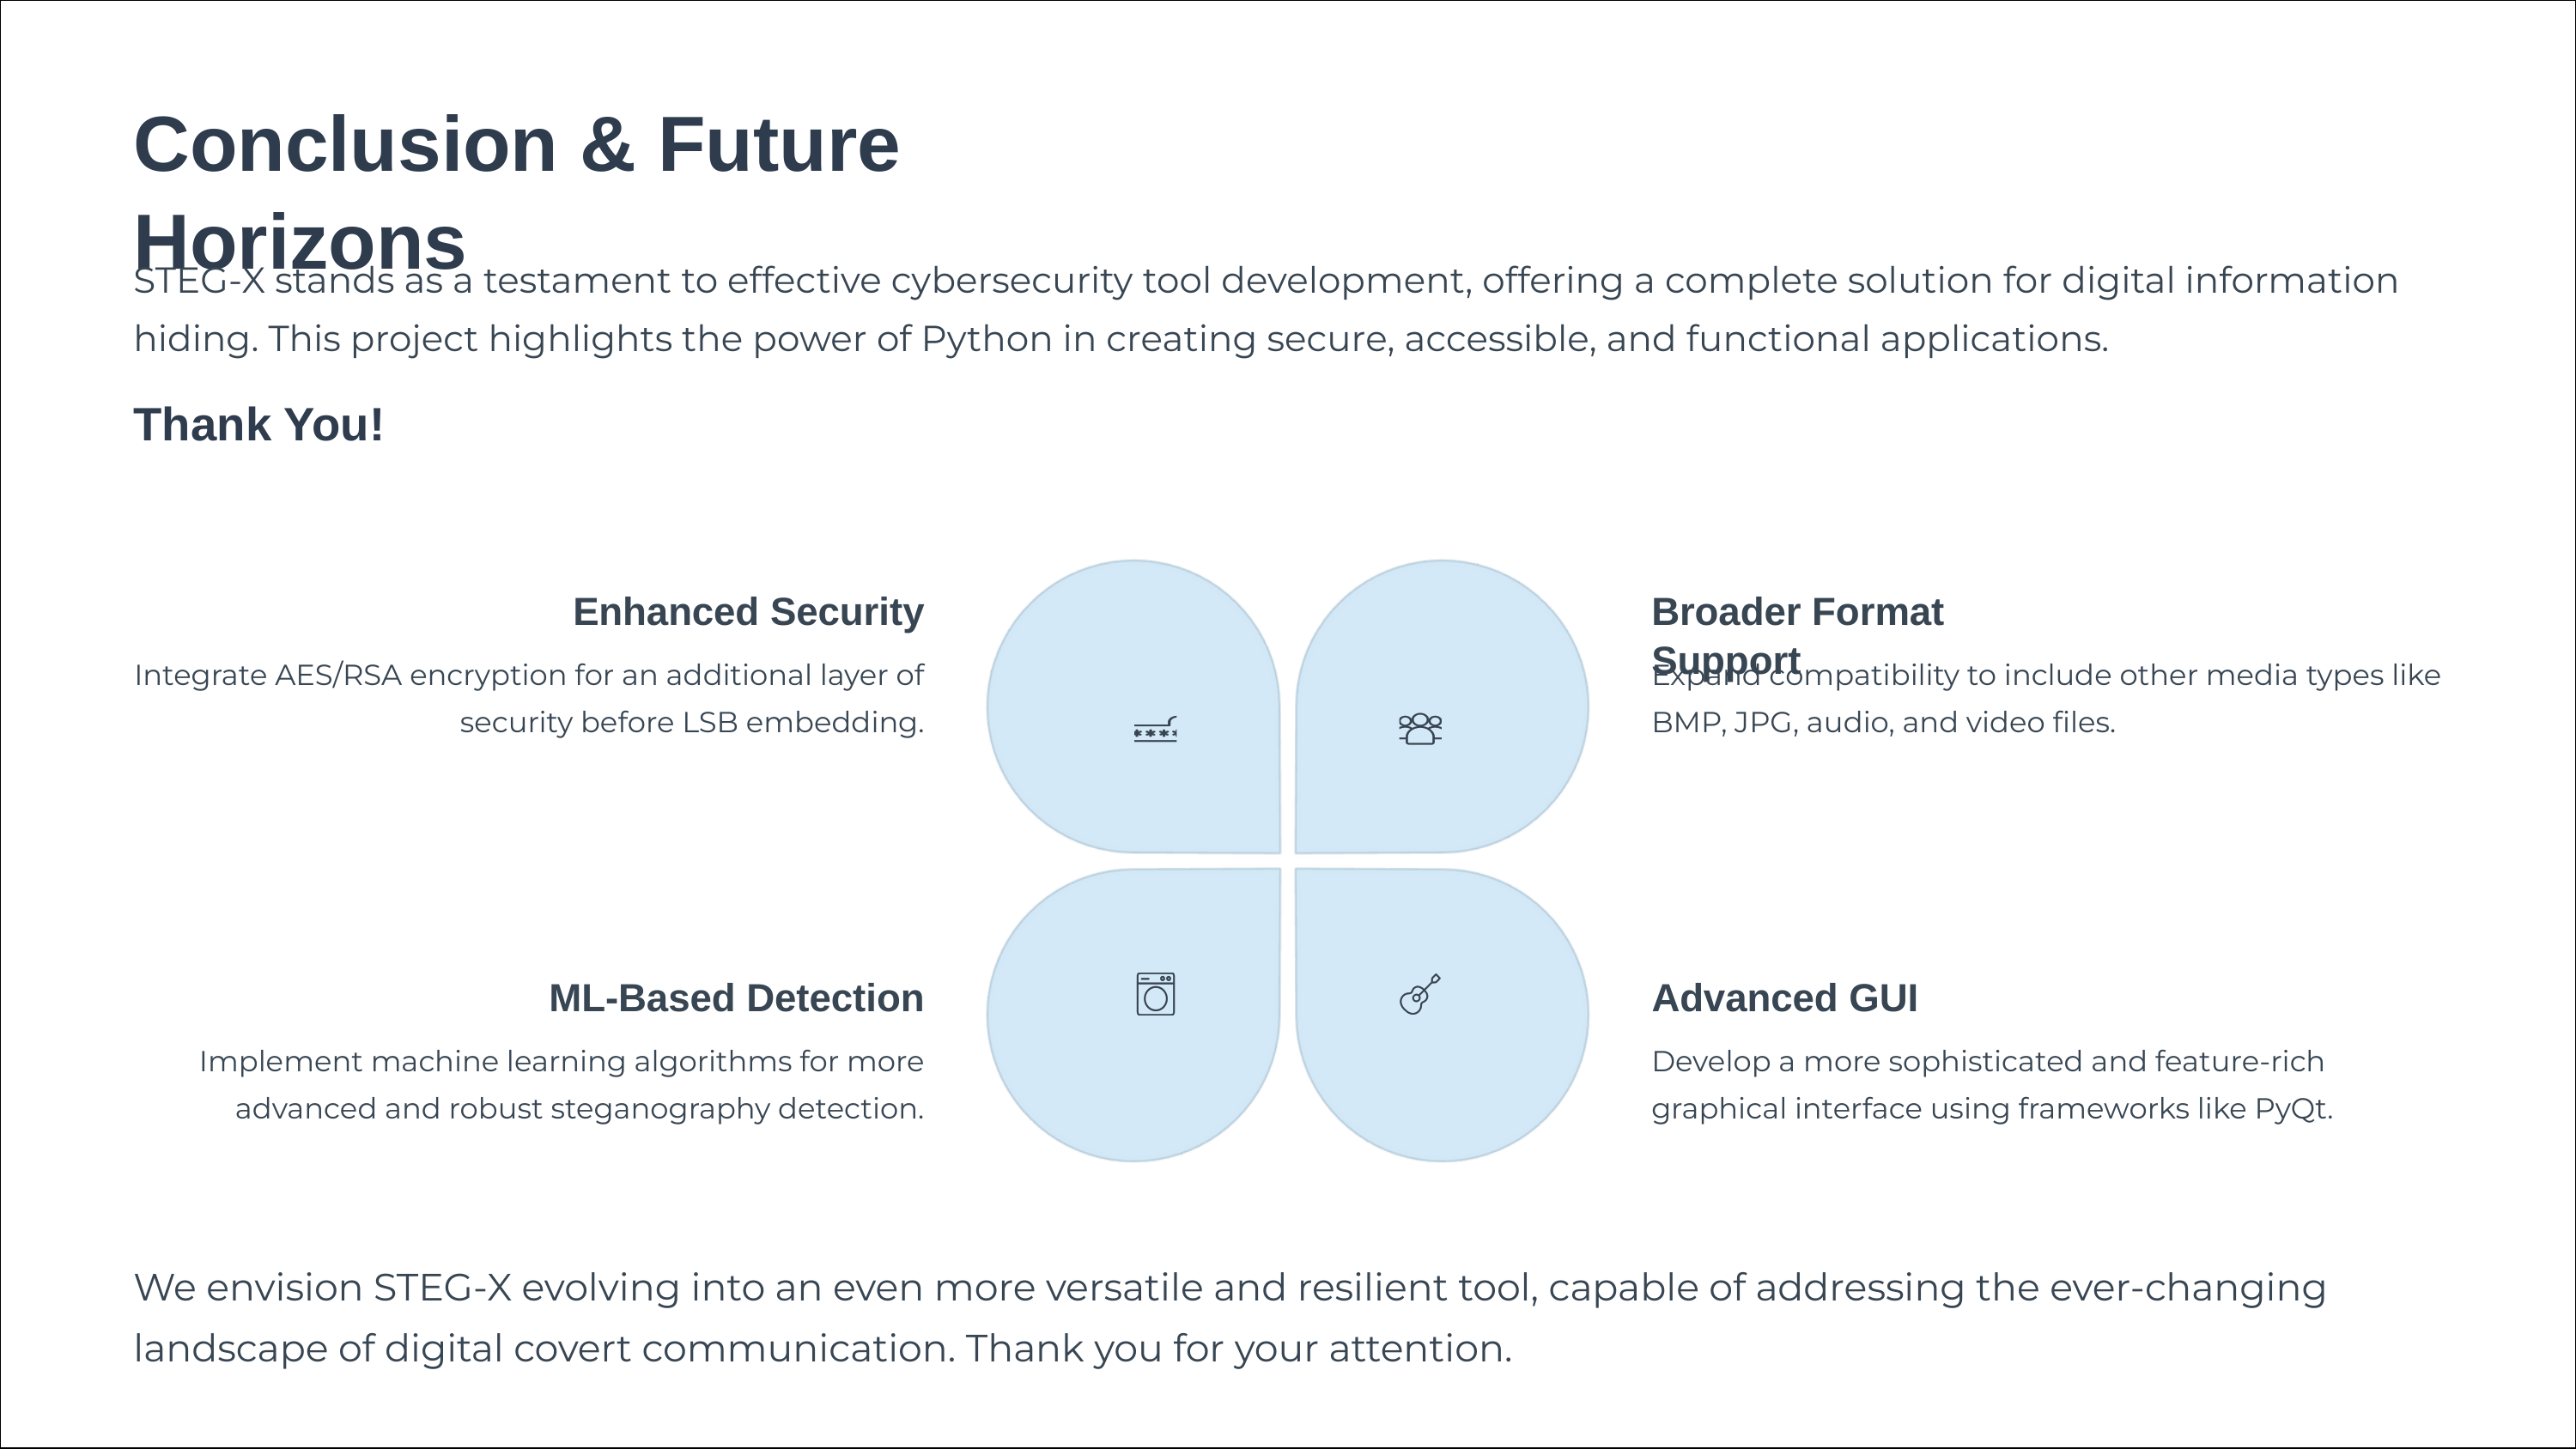

Conclusion & Future Horizons
STEG-X stands as a testament to effective cybersecurity tool development, offering a complete solution for digital information hiding. This project highlights the power of Python in creating secure, accessible, and functional applications.
Thank You!

Enhanced Security
Broader Format Support
Integrate AES/RSA encryption for an additional layer of security before LSB embedding.
Expand compatibility to include other media types like BMP, JPG, audio, and video files.

ML-Based Detection
Advanced GUI

Implement machine learning algorithms for more advanced and robust steganography detection.
Develop a more sophisticated and feature-rich graphical interface using frameworks like PyQt.
We envision STEG-X evolving into an even more versatile and resilient tool, capable of addressing the ever-changing landscape of digital covert communication. Thank you for your attention.